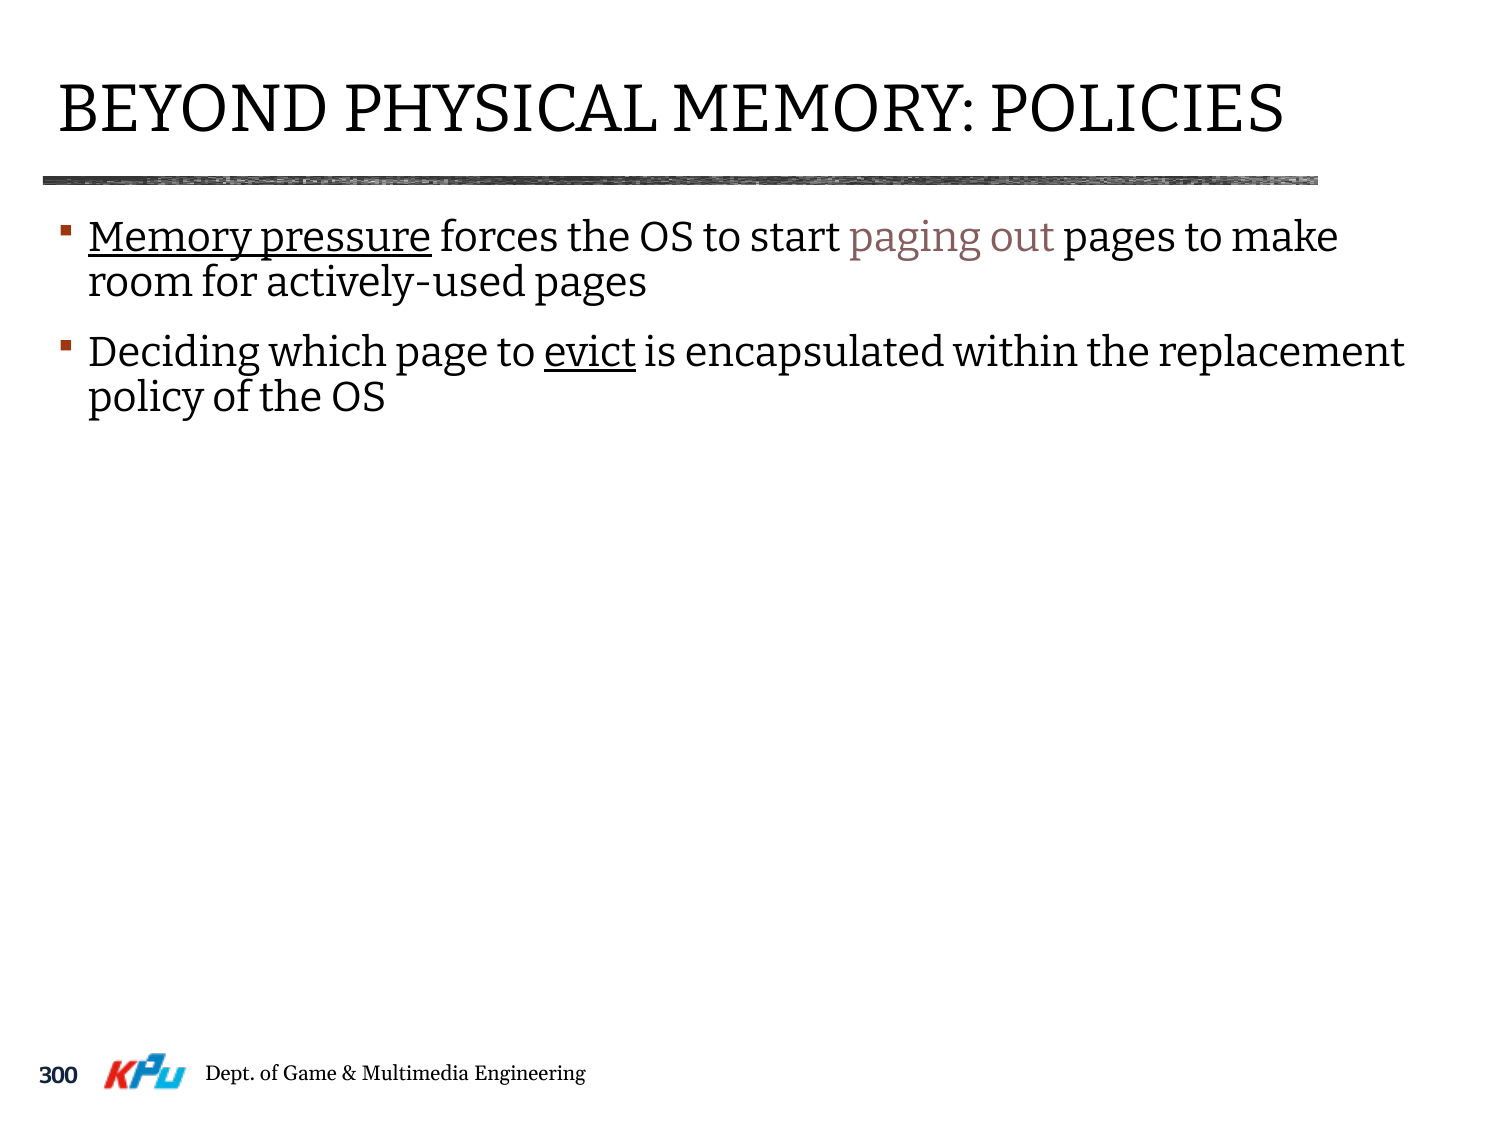

# Beyond Physical Memory: Policies
Memory pressure forces the OS to start paging out pages to make room for actively-used pages
Deciding which page to evict is encapsulated within the replacement policy of the OS
Dept. of Game & Multimedia Engineering
300